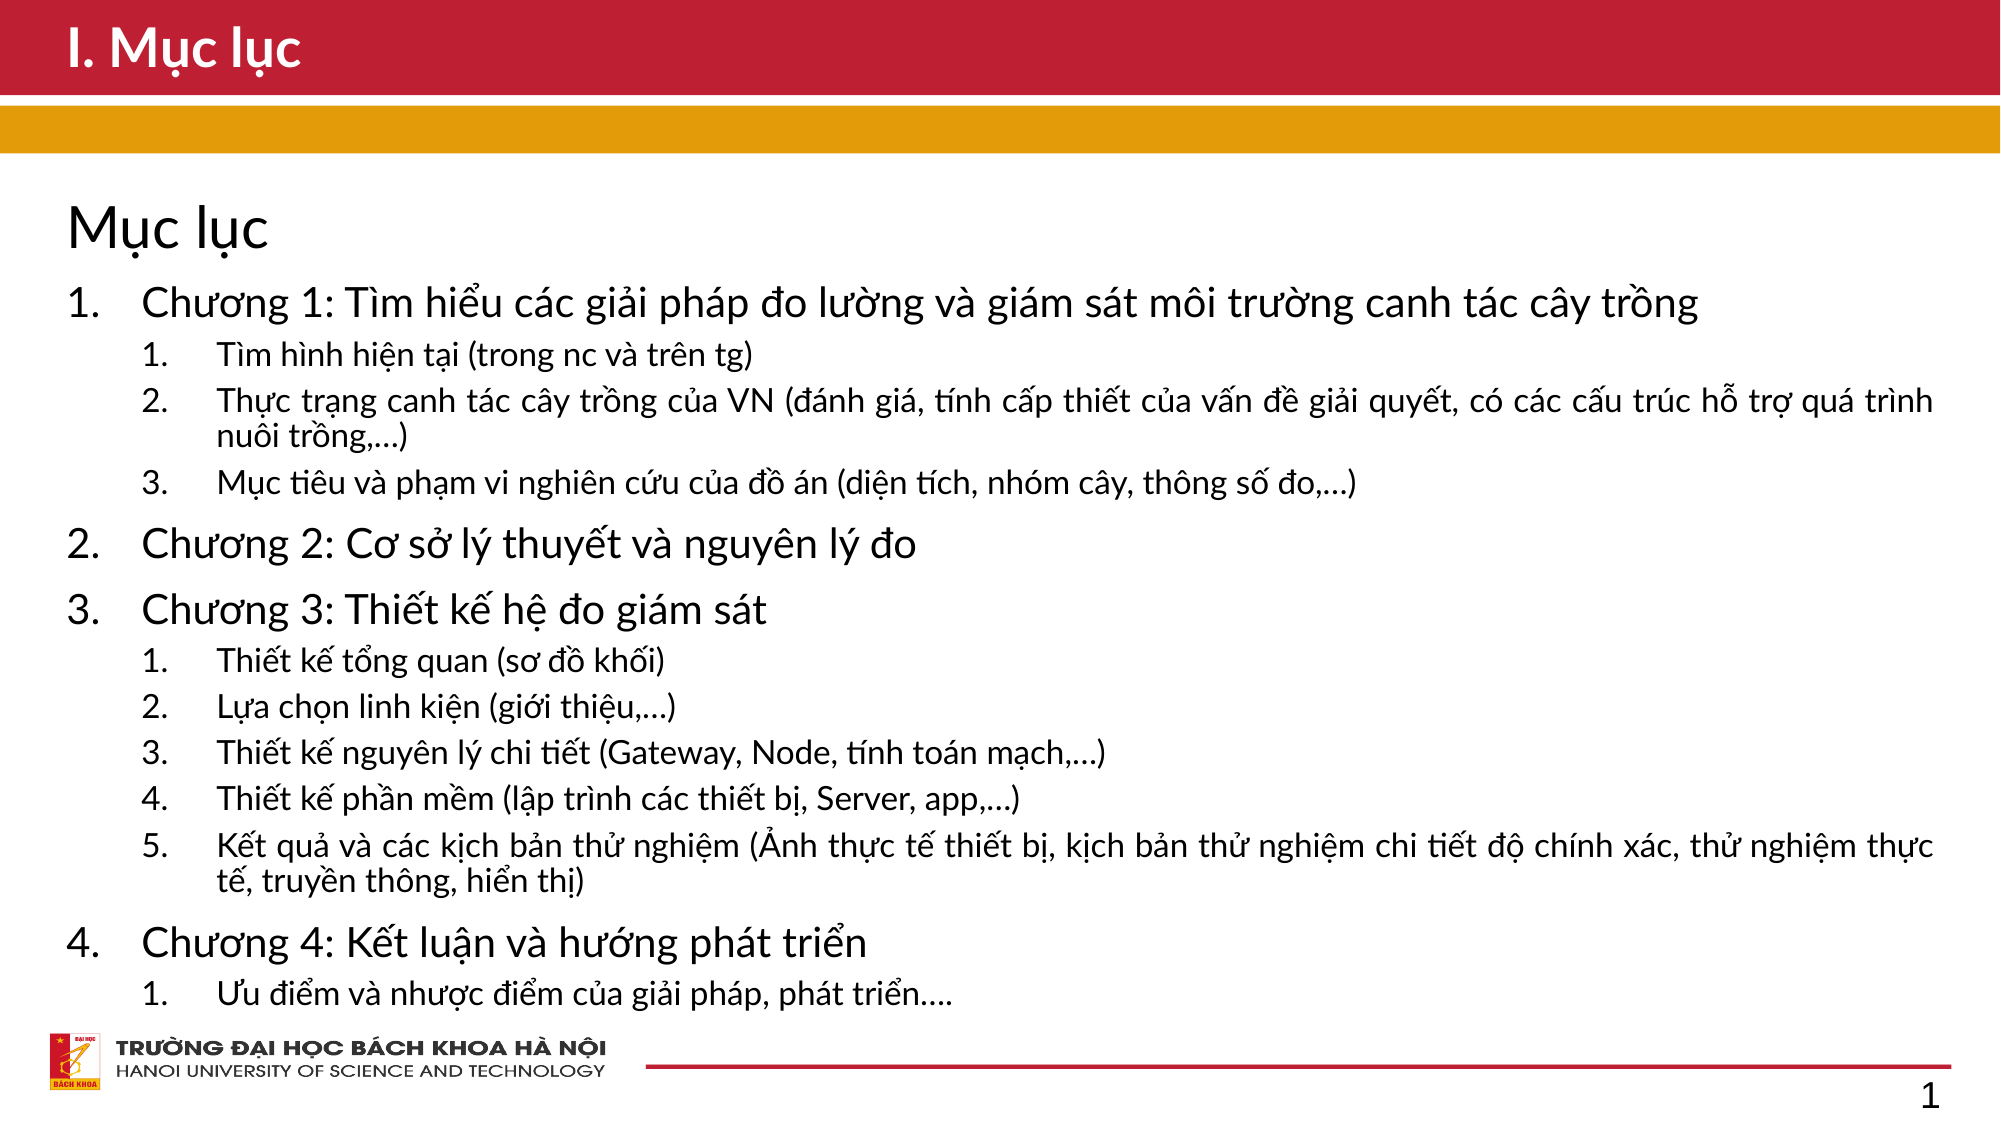

# I. Mục lục
Mục lục
Chương 1: Tìm hiểu các giải pháp đo lường và giám sát môi trường canh tác cây trồng
Tìm hình hiện tại (trong nc và trên tg)
Thực trạng canh tác cây trồng của VN (đánh giá, tính cấp thiết của vấn đề giải quyết, có các cấu trúc hỗ trợ quá trình nuôi trồng,…)
Mục tiêu và phạm vi nghiên cứu của đồ án (diện tích, nhóm cây, thông số đo,…)
Chương 2: Cơ sở lý thuyết và nguyên lý đo
Chương 3: Thiết kế hệ đo giám sát
Thiết kế tổng quan (sơ đồ khối)
Lựa chọn linh kiện (giới thiệu,…)
Thiết kế nguyên lý chi tiết (Gateway, Node, tính toán mạch,…)
Thiết kế phần mềm (lập trình các thiết bị, Server, app,…)
Kết quả và các kịch bản thử nghiệm (Ảnh thực tế thiết bị, kịch bản thử nghiệm chi tiết độ chính xác, thử nghiệm thực tế, truyền thông, hiển thị)
Chương 4: Kết luận và hướng phát triển
Ưu điểm và nhược điểm của giải pháp, phát triển….
1